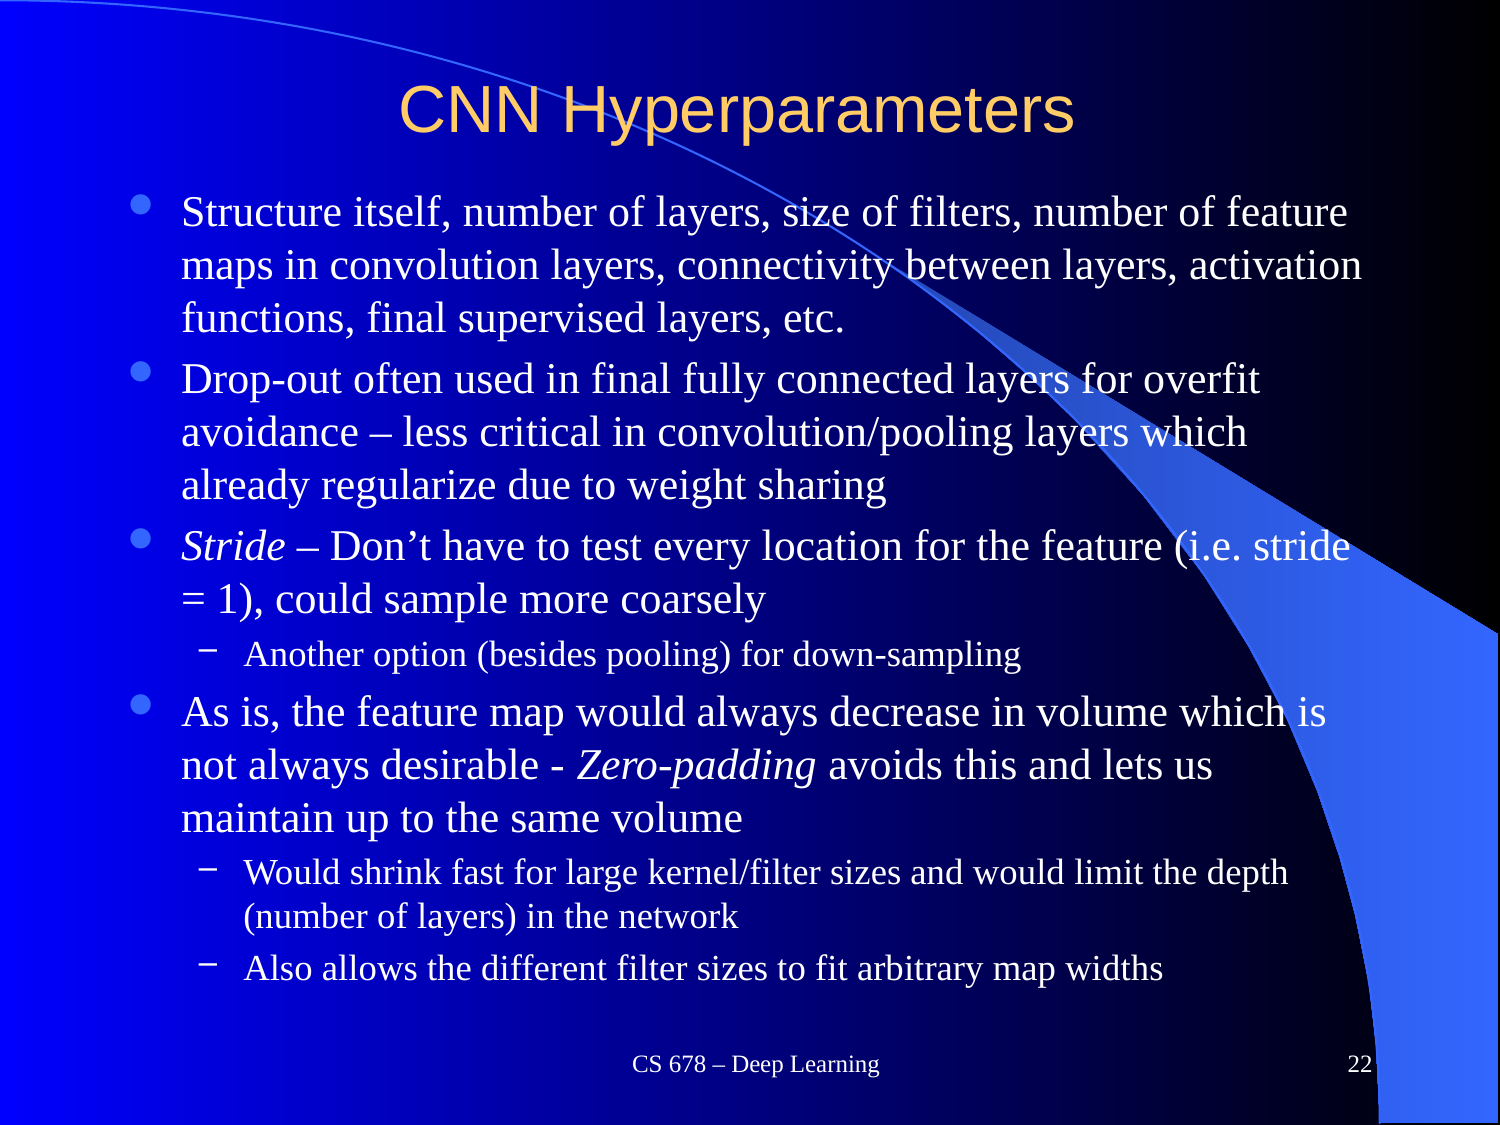

# CNN Hyperparameters
Structure itself, number of layers, size of filters, number of feature maps in convolution layers, connectivity between layers, activation functions, final supervised layers, etc.
Drop-out often used in final fully connected layers for overfit avoidance – less critical in convolution/pooling layers which already regularize due to weight sharing
Stride – Don’t have to test every location for the feature (i.e. stride = 1), could sample more coarsely
Another option (besides pooling) for down-sampling
As is, the feature map would always decrease in volume which is not always desirable - Zero-padding avoids this and lets us maintain up to the same volume
Would shrink fast for large kernel/filter sizes and would limit the depth (number of layers) in the network
Also allows the different filter sizes to fit arbitrary map widths

CS 678 – Deep Learning
22